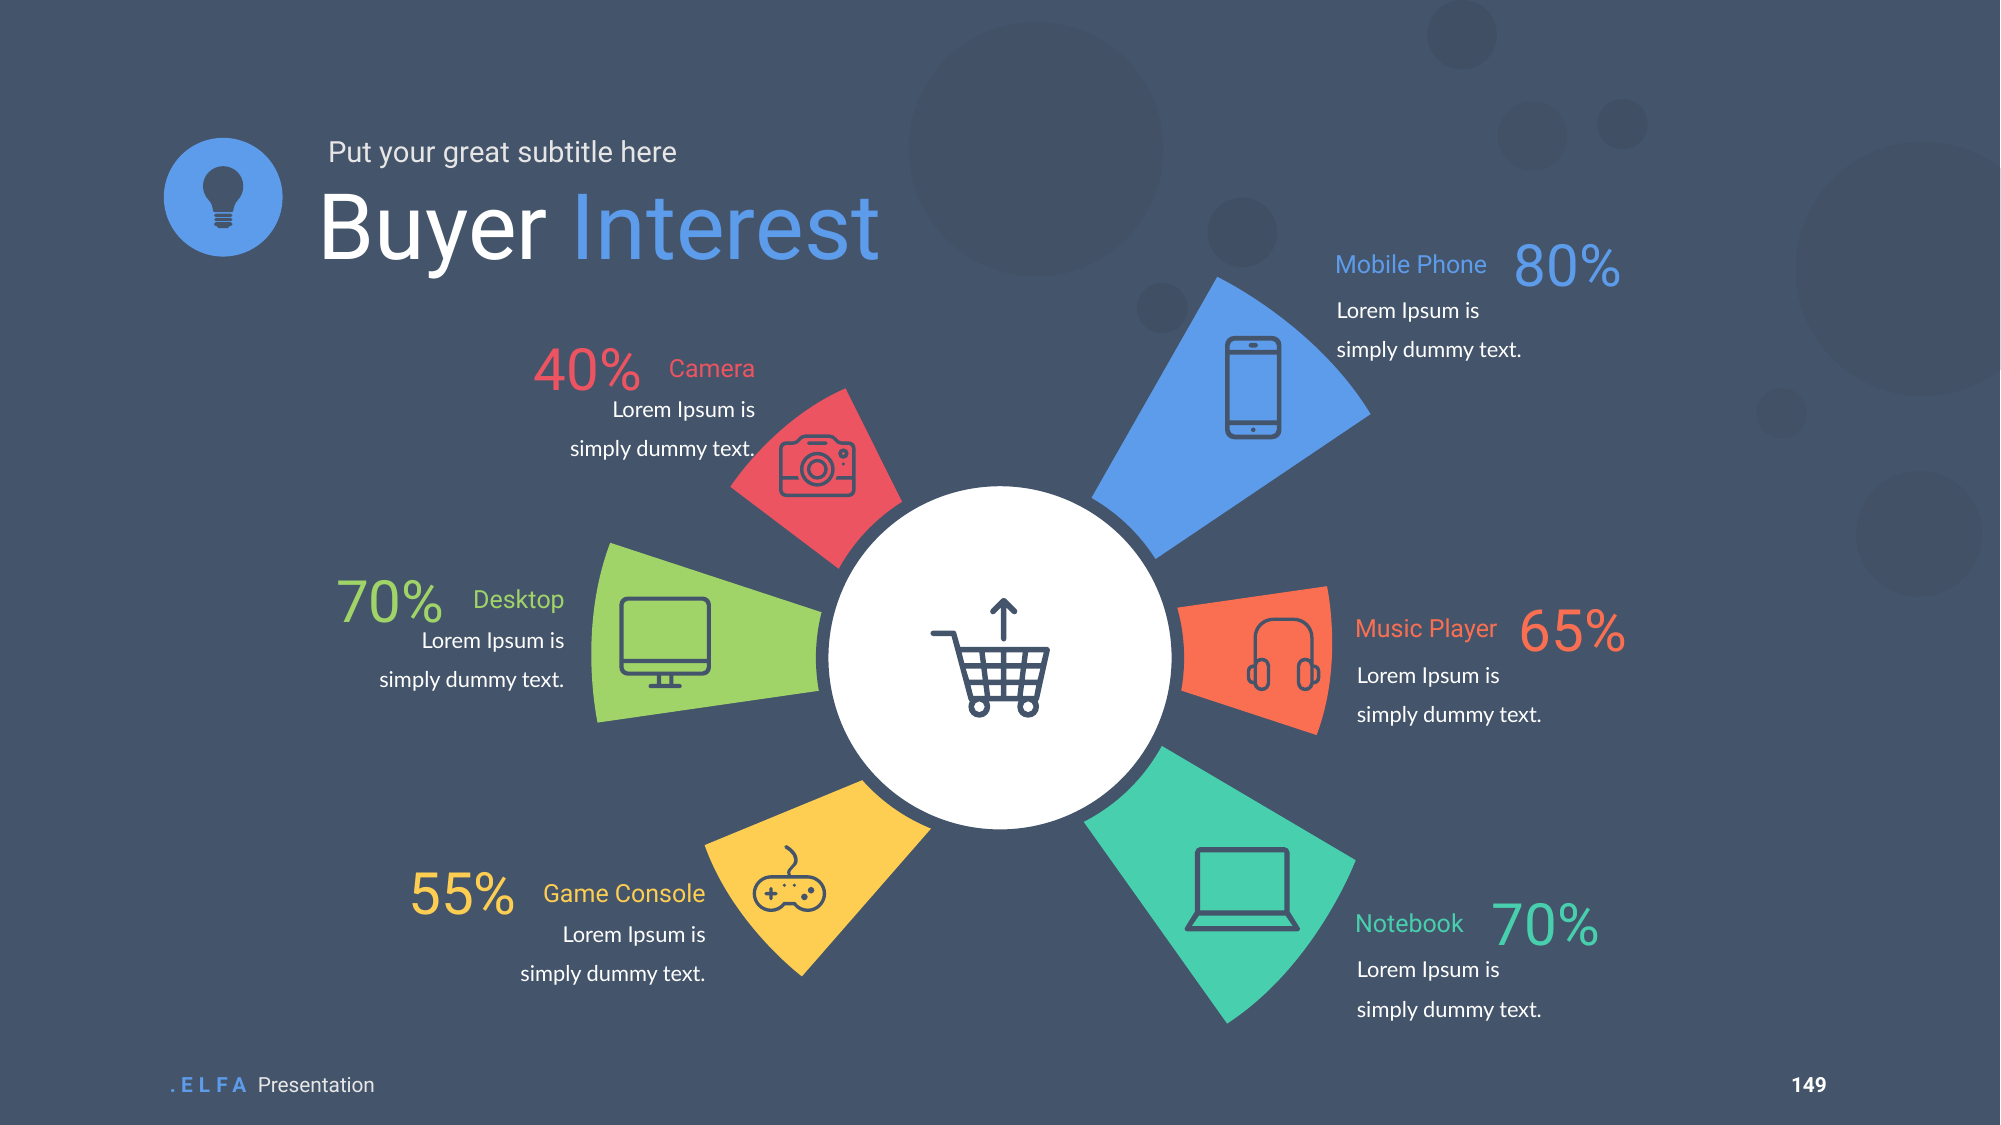

Put your great subtitle here

Buyer Interest

80%
Mobile Phone
Lorem Ipsum is simply dummy text.

40%

Camera
Lorem Ipsum is simply dummy text.

70%
Desktop
65%

Music Player
Lorem Ipsum is simply dummy text.

Lorem Ipsum is simply dummy text.

55%
Game Console
70%
Notebook
Lorem Ipsum is simply dummy text.
Lorem Ipsum is simply dummy text.